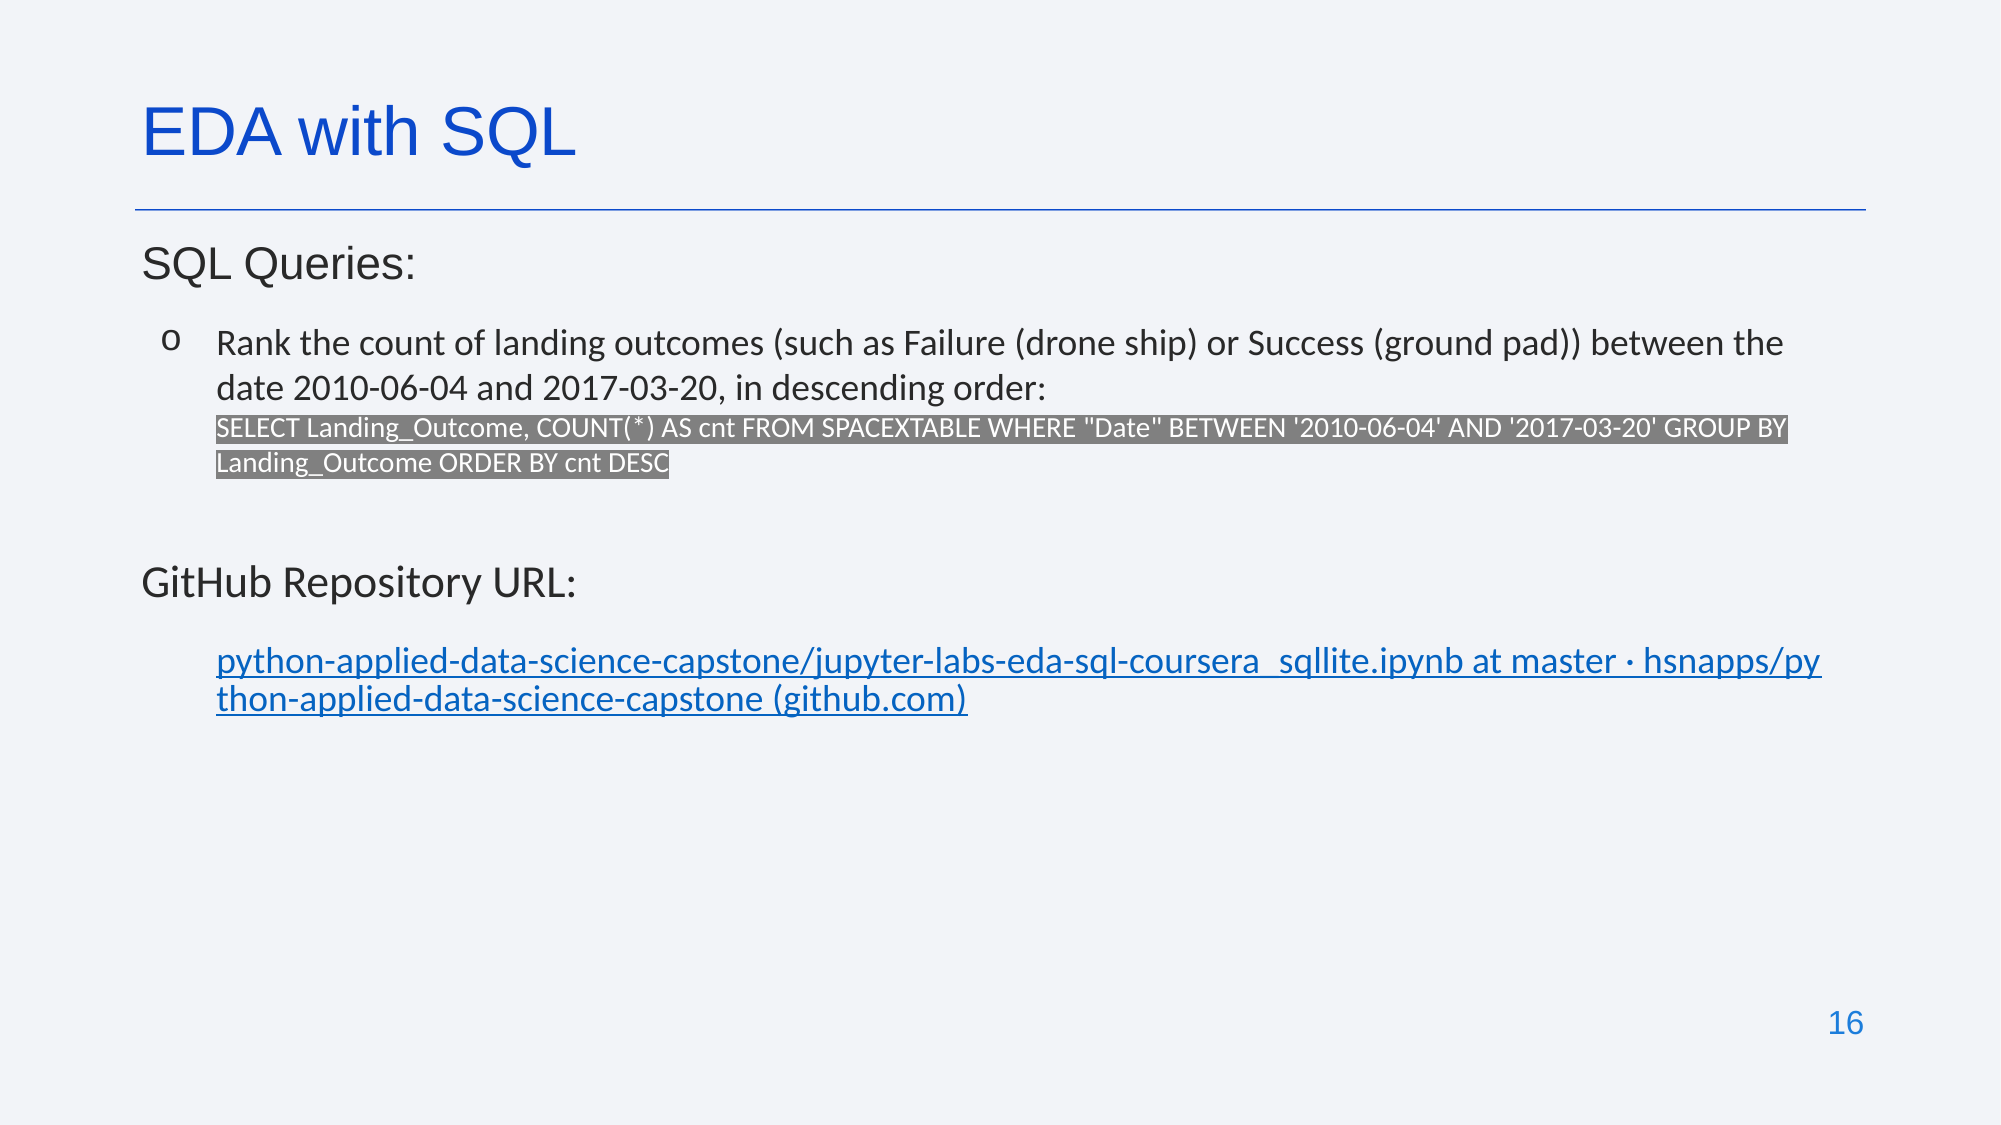

EDA with SQL
SQL Queries:
Rank the count of landing outcomes (such as Failure (drone ship) or Success (ground pad)) between the date 2010-06-04 and 2017-03-20, in descending order:
SELECT Landing_Outcome, COUNT(*) AS cnt FROM SPACEXTABLE WHERE "Date" BETWEEN '2010-06-04' AND '2017-03-20' GROUP BY Landing_Outcome ORDER BY cnt DESC

GitHub Repository URL:
python-applied-data-science-capstone/jupyter-labs-eda-sql-coursera_sqllite.ipynb at master · hsnapps/python-applied-data-science-capstone (github.com)

16